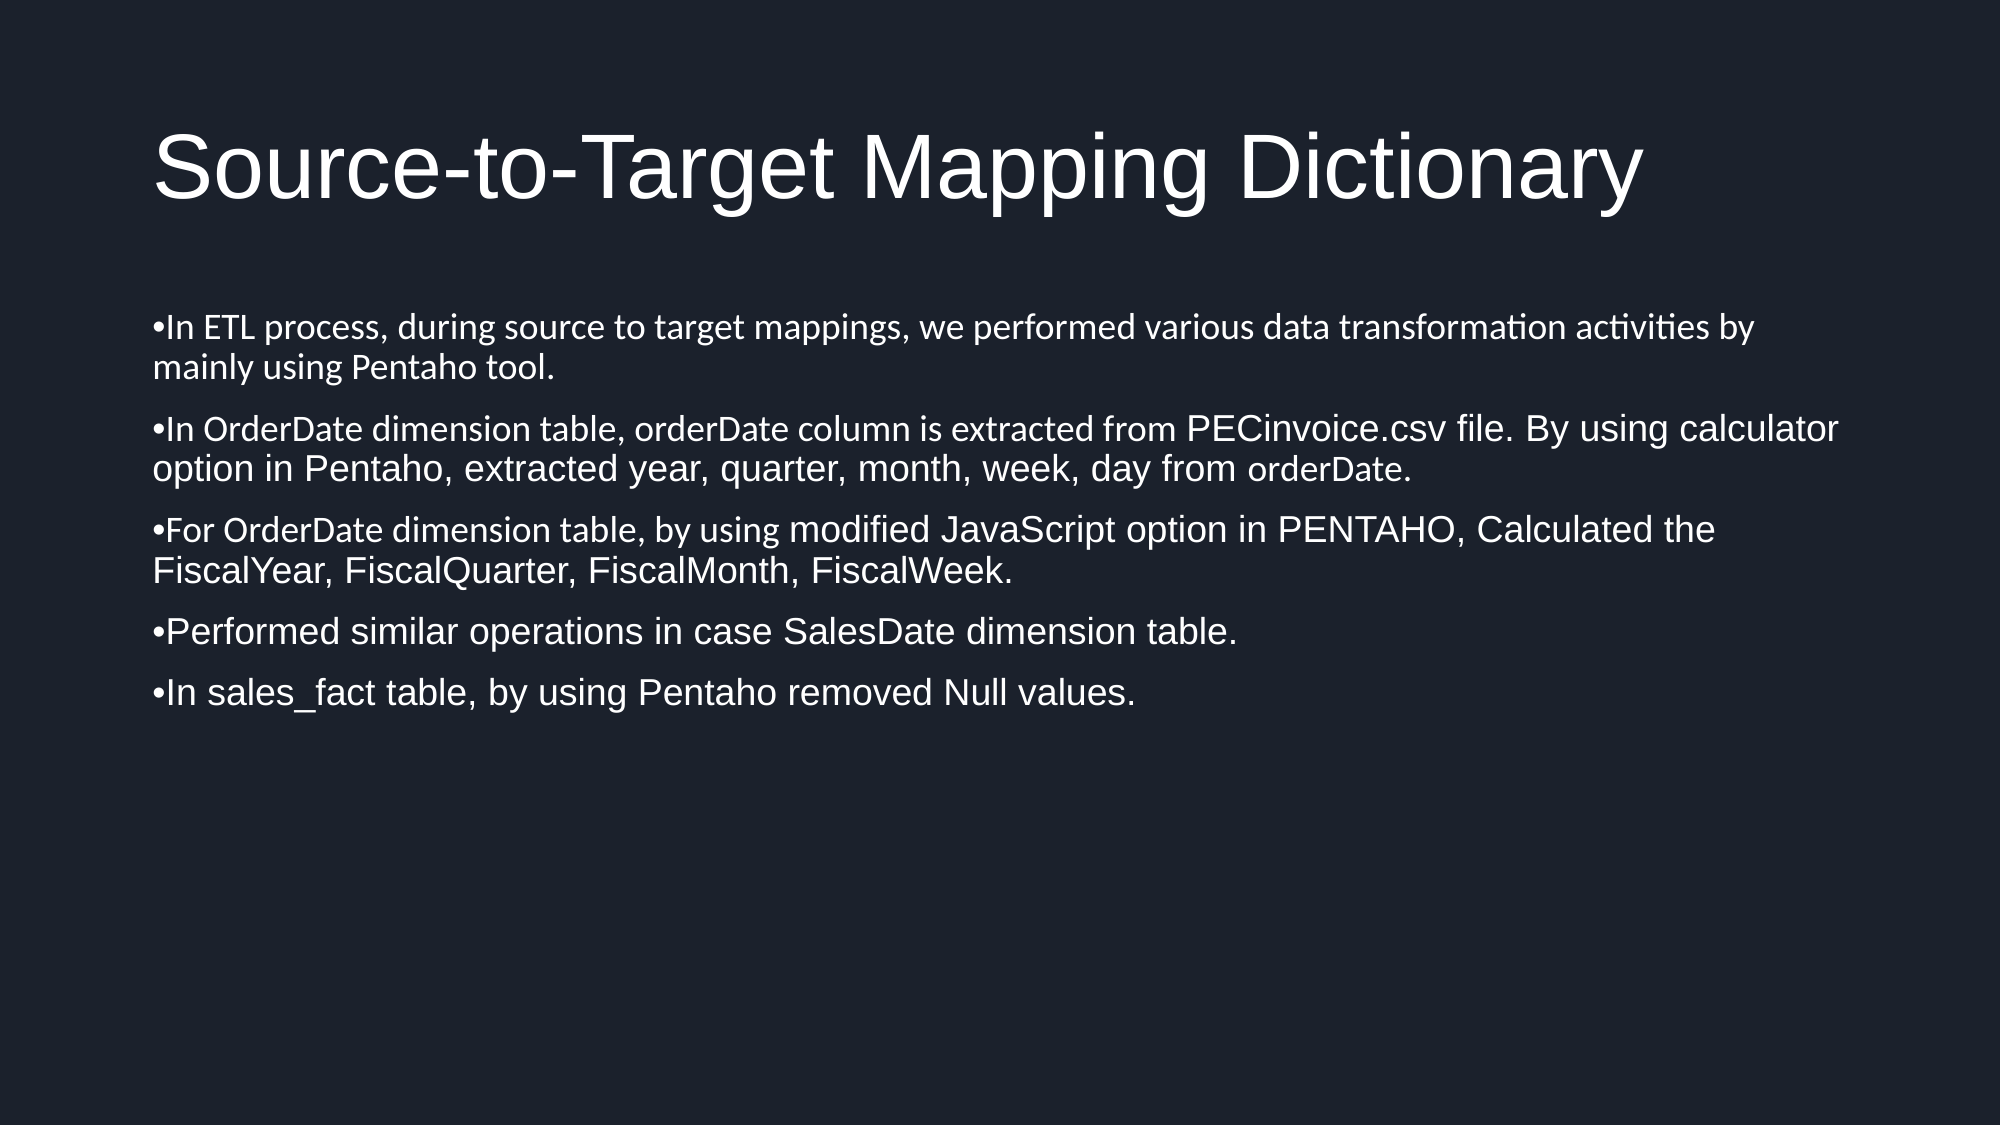

# Source-to-Target Mapping Dictionary
•In ETL process, during source to target mappings, we performed various data transformation activities by mainly using Pentaho tool.
•In OrderDate dimension table, orderDate column is extracted from PECinvoice.csv file. By using calculator option in Pentaho, extracted year, quarter, month, week, day from orderDate.
•For OrderDate dimension table, by using modified JavaScript option in PENTAHO, Calculated the FiscalYear, FiscalQuarter, FiscalMonth, FiscalWeek.
•Performed similar operations in case SalesDate dimension table.
•In sales_fact table, by using Pentaho removed Null values.